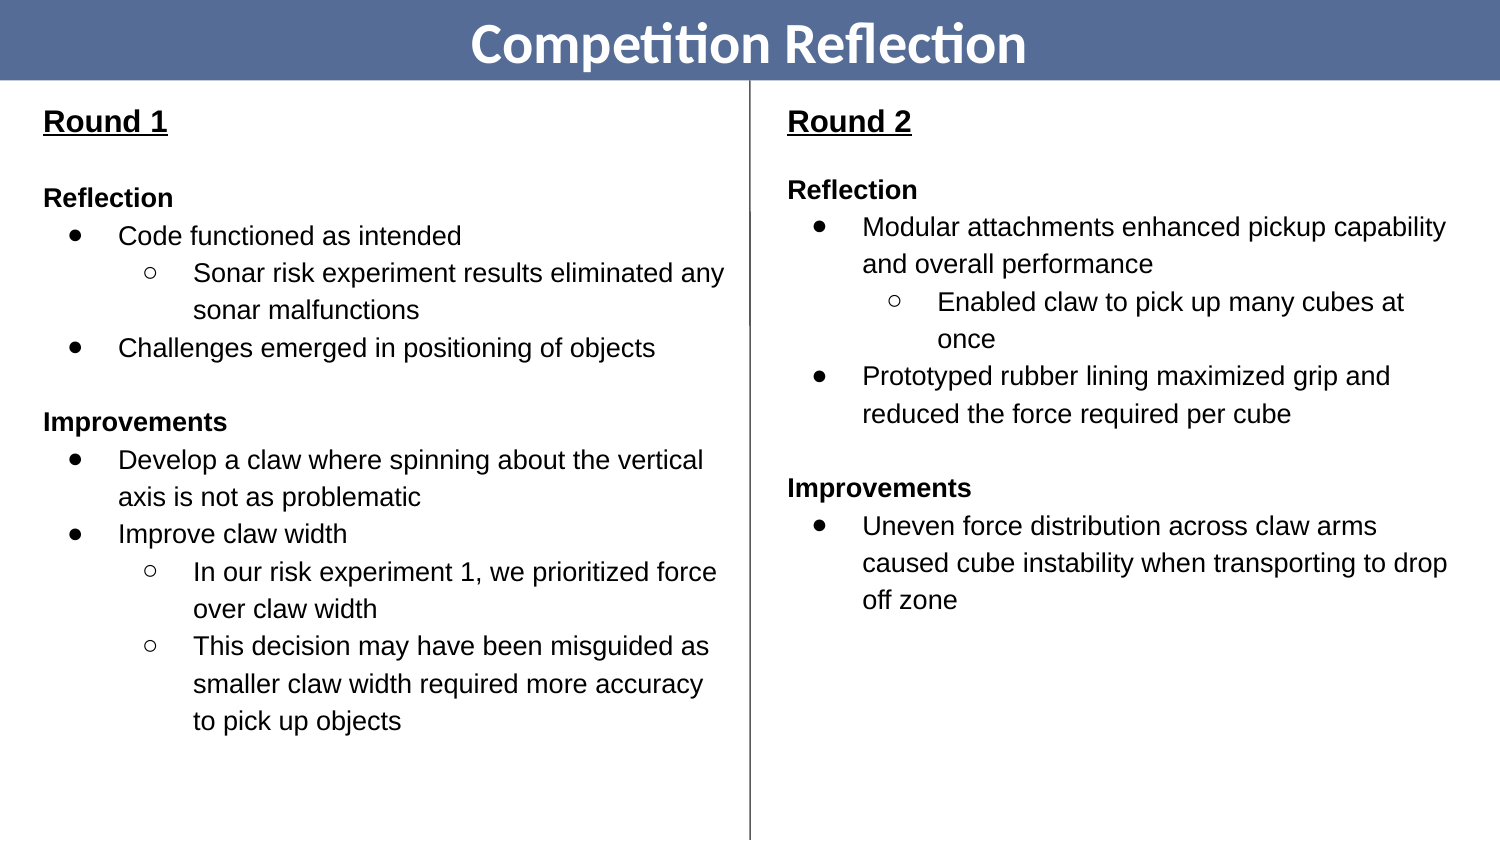

Competition Reflection
Round 1

Reflection
Code functioned as intended
Sonar risk experiment results eliminated any sonar malfunctions
Challenges emerged in positioning of objects

Improvements
Develop a claw where spinning about the vertical axis is not as problematic
Improve claw width
In our risk experiment 1, we prioritized force over claw width
This decision may have been misguided as smaller claw width required more accuracy to pick up objects

Round 2

Reflection
Modular attachments enhanced pickup capability and overall performance
Enabled claw to pick up many cubes at once
Prototyped rubber lining maximized grip and reduced the force required per cube

Improvements
Uneven force distribution across claw arms caused cube instability when transporting to drop off zone